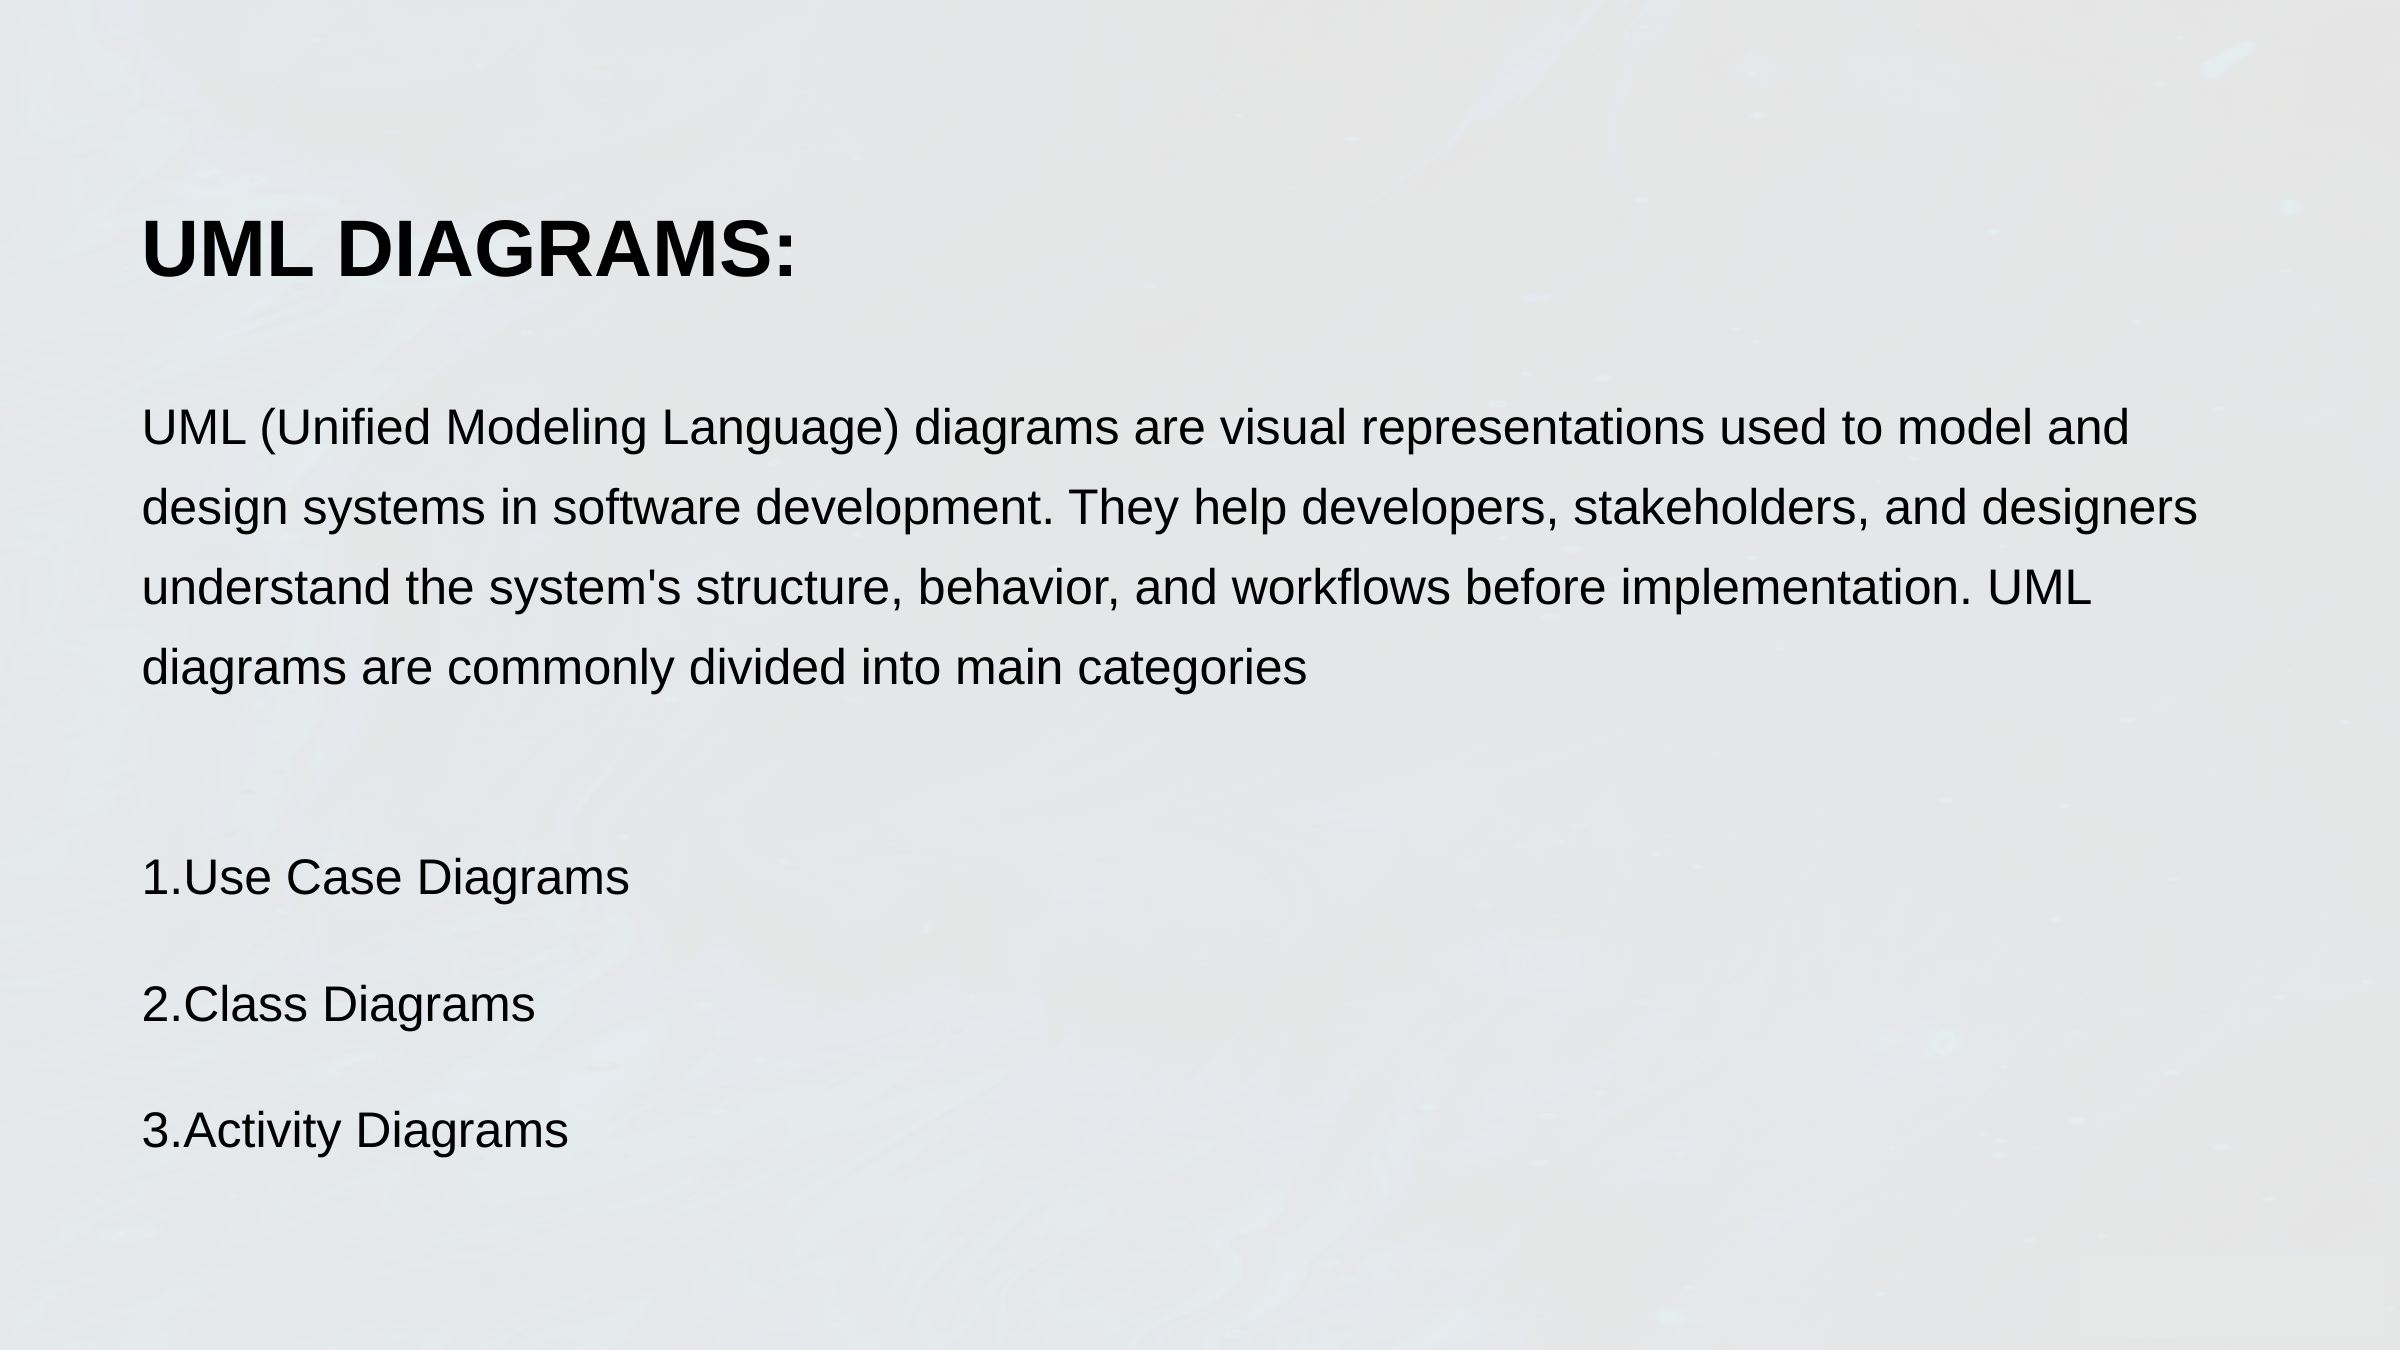

UML DIAGRAMS:
UML (Unified Modeling Language) diagrams are visual representations used to model and design systems in software development. They help developers, stakeholders, and designers understand the system's structure, behavior, and workflows before implementation. UML diagrams are commonly divided into main categories
1.Use Case Diagrams
2.Class Diagrams
3.Activity Diagrams